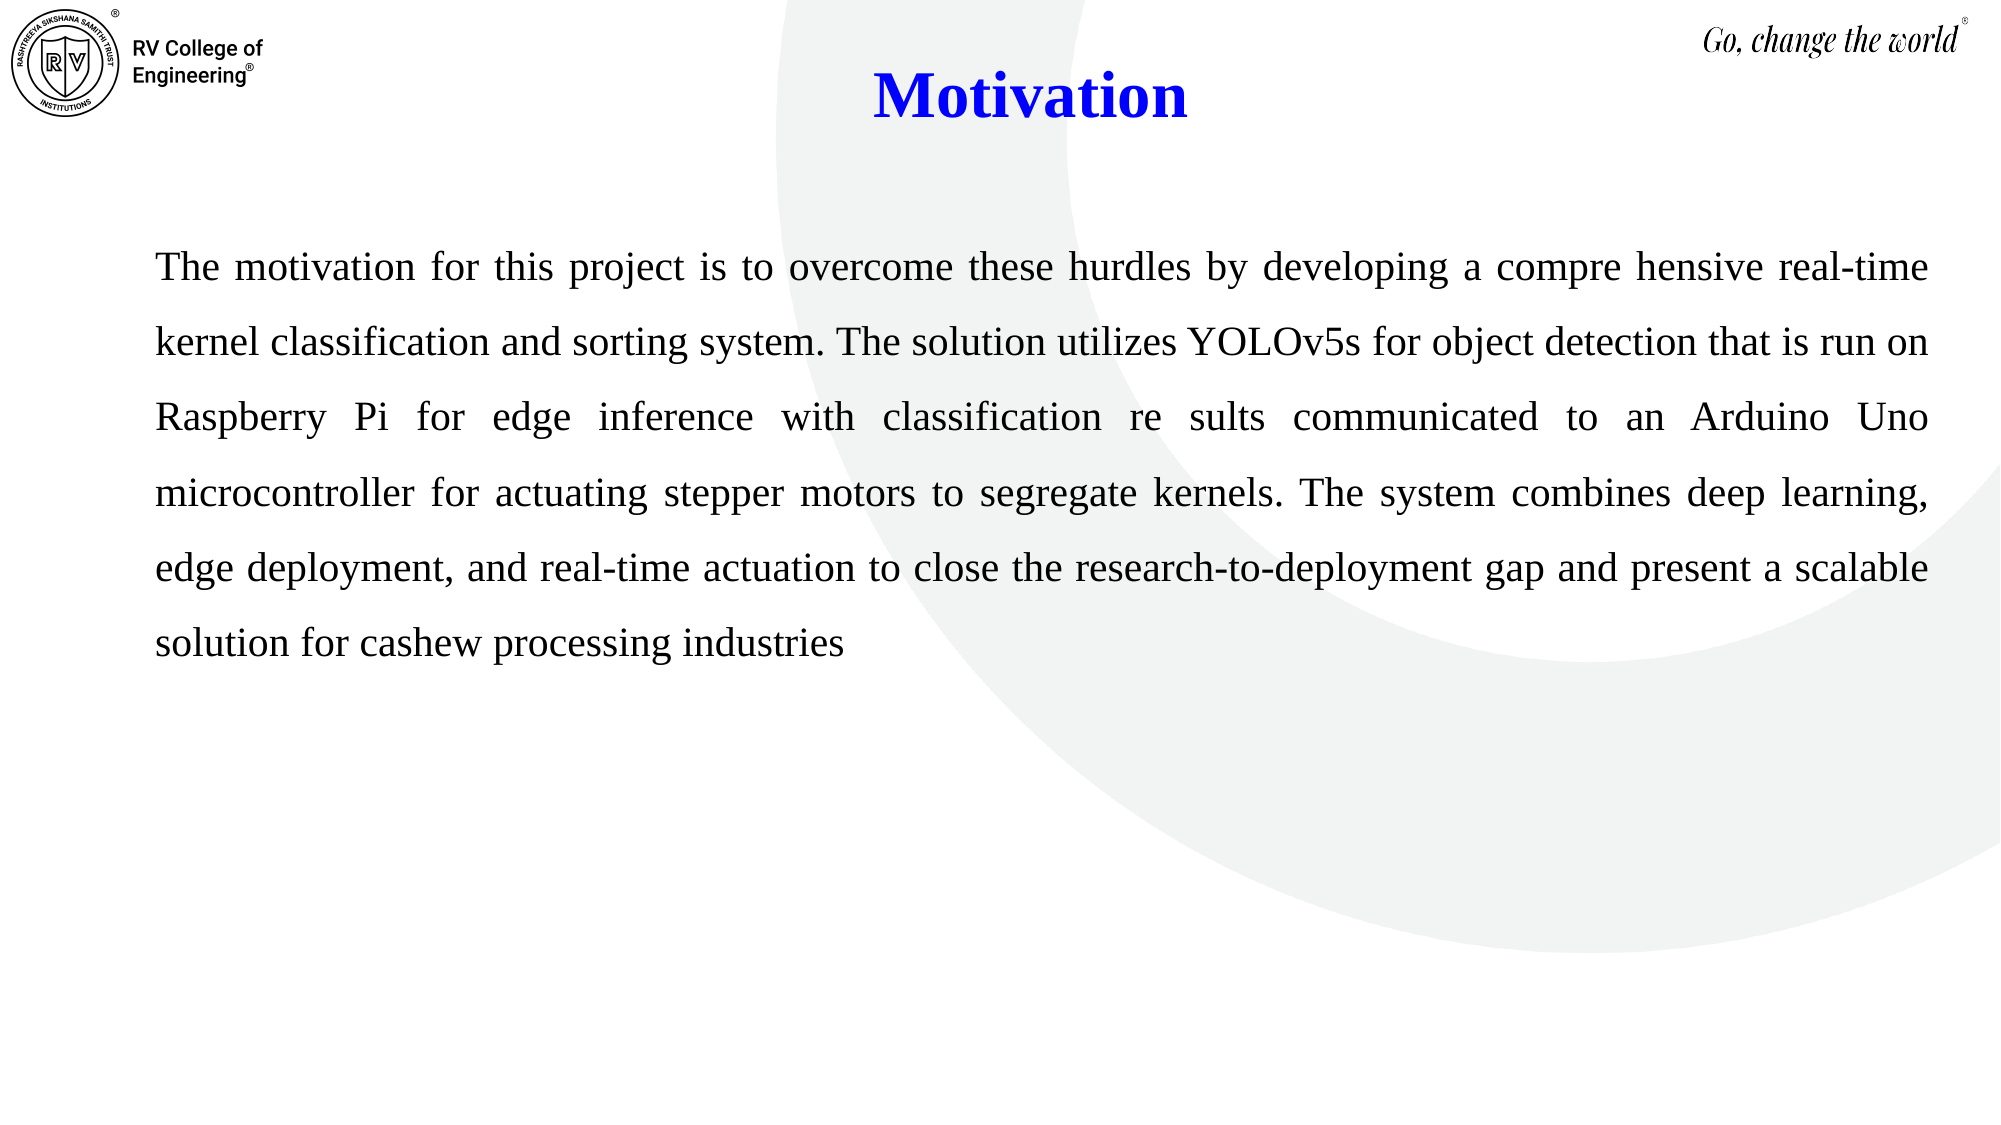

# Motivation
The motivation for this project is to overcome these hurdles by developing a compre hensive real-time kernel classification and sorting system. The solution utilizes YOLOv5s for object detection that is run on Raspberry Pi for edge inference with classification re sults communicated to an Arduino Uno microcontroller for actuating stepper motors to segregate kernels. The system combines deep learning, edge deployment, and real-time actuation to close the research-to-deployment gap and present a scalable solution for cashew processing industries